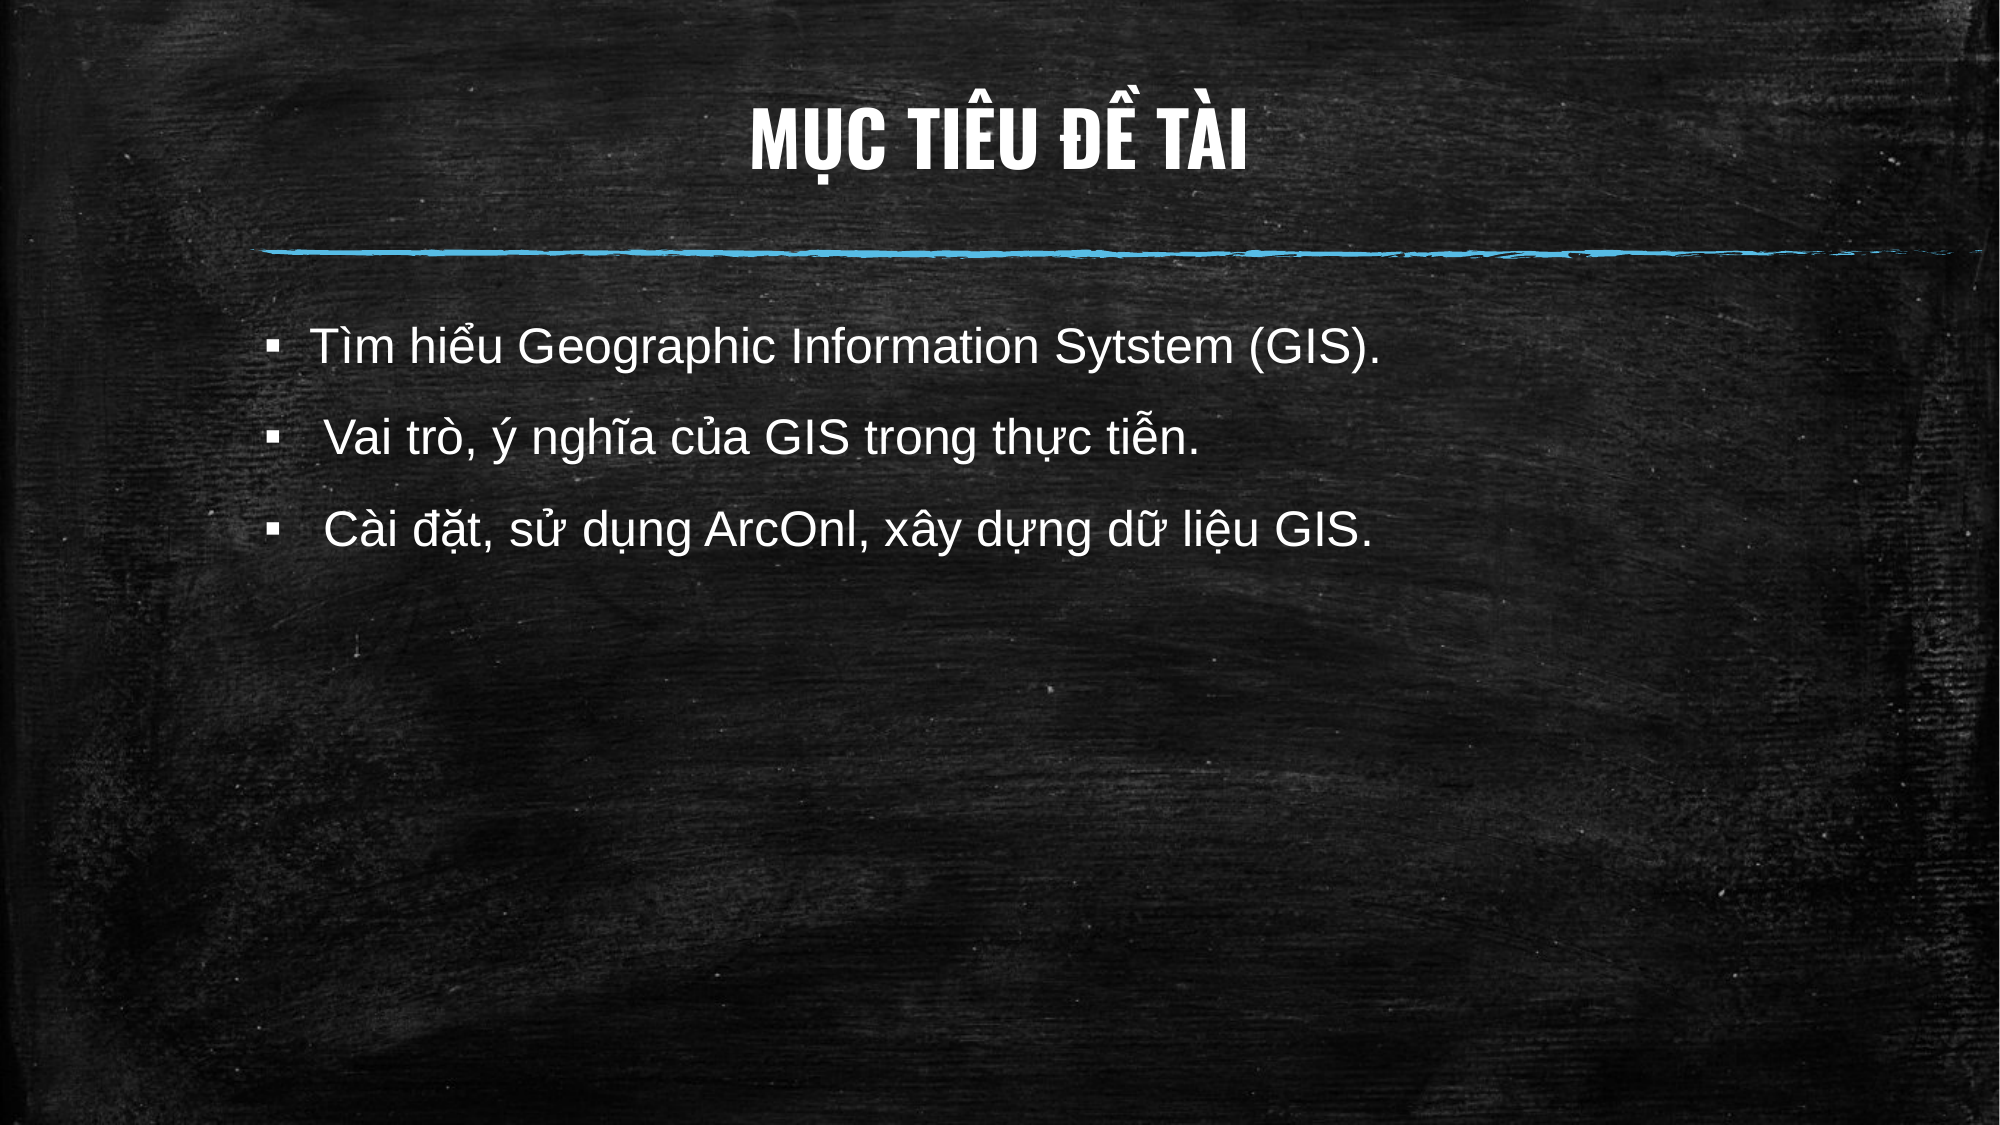

# MỤC TIÊU ĐỀ TÀI
Tìm hiểu Geographic Information Sytstem (GIS).
 Vai trò, ý nghĩa của GIS trong thực tiễn.
 Cài đặt, sử dụng ArcOnl, xây dựng dữ liệu GIS.